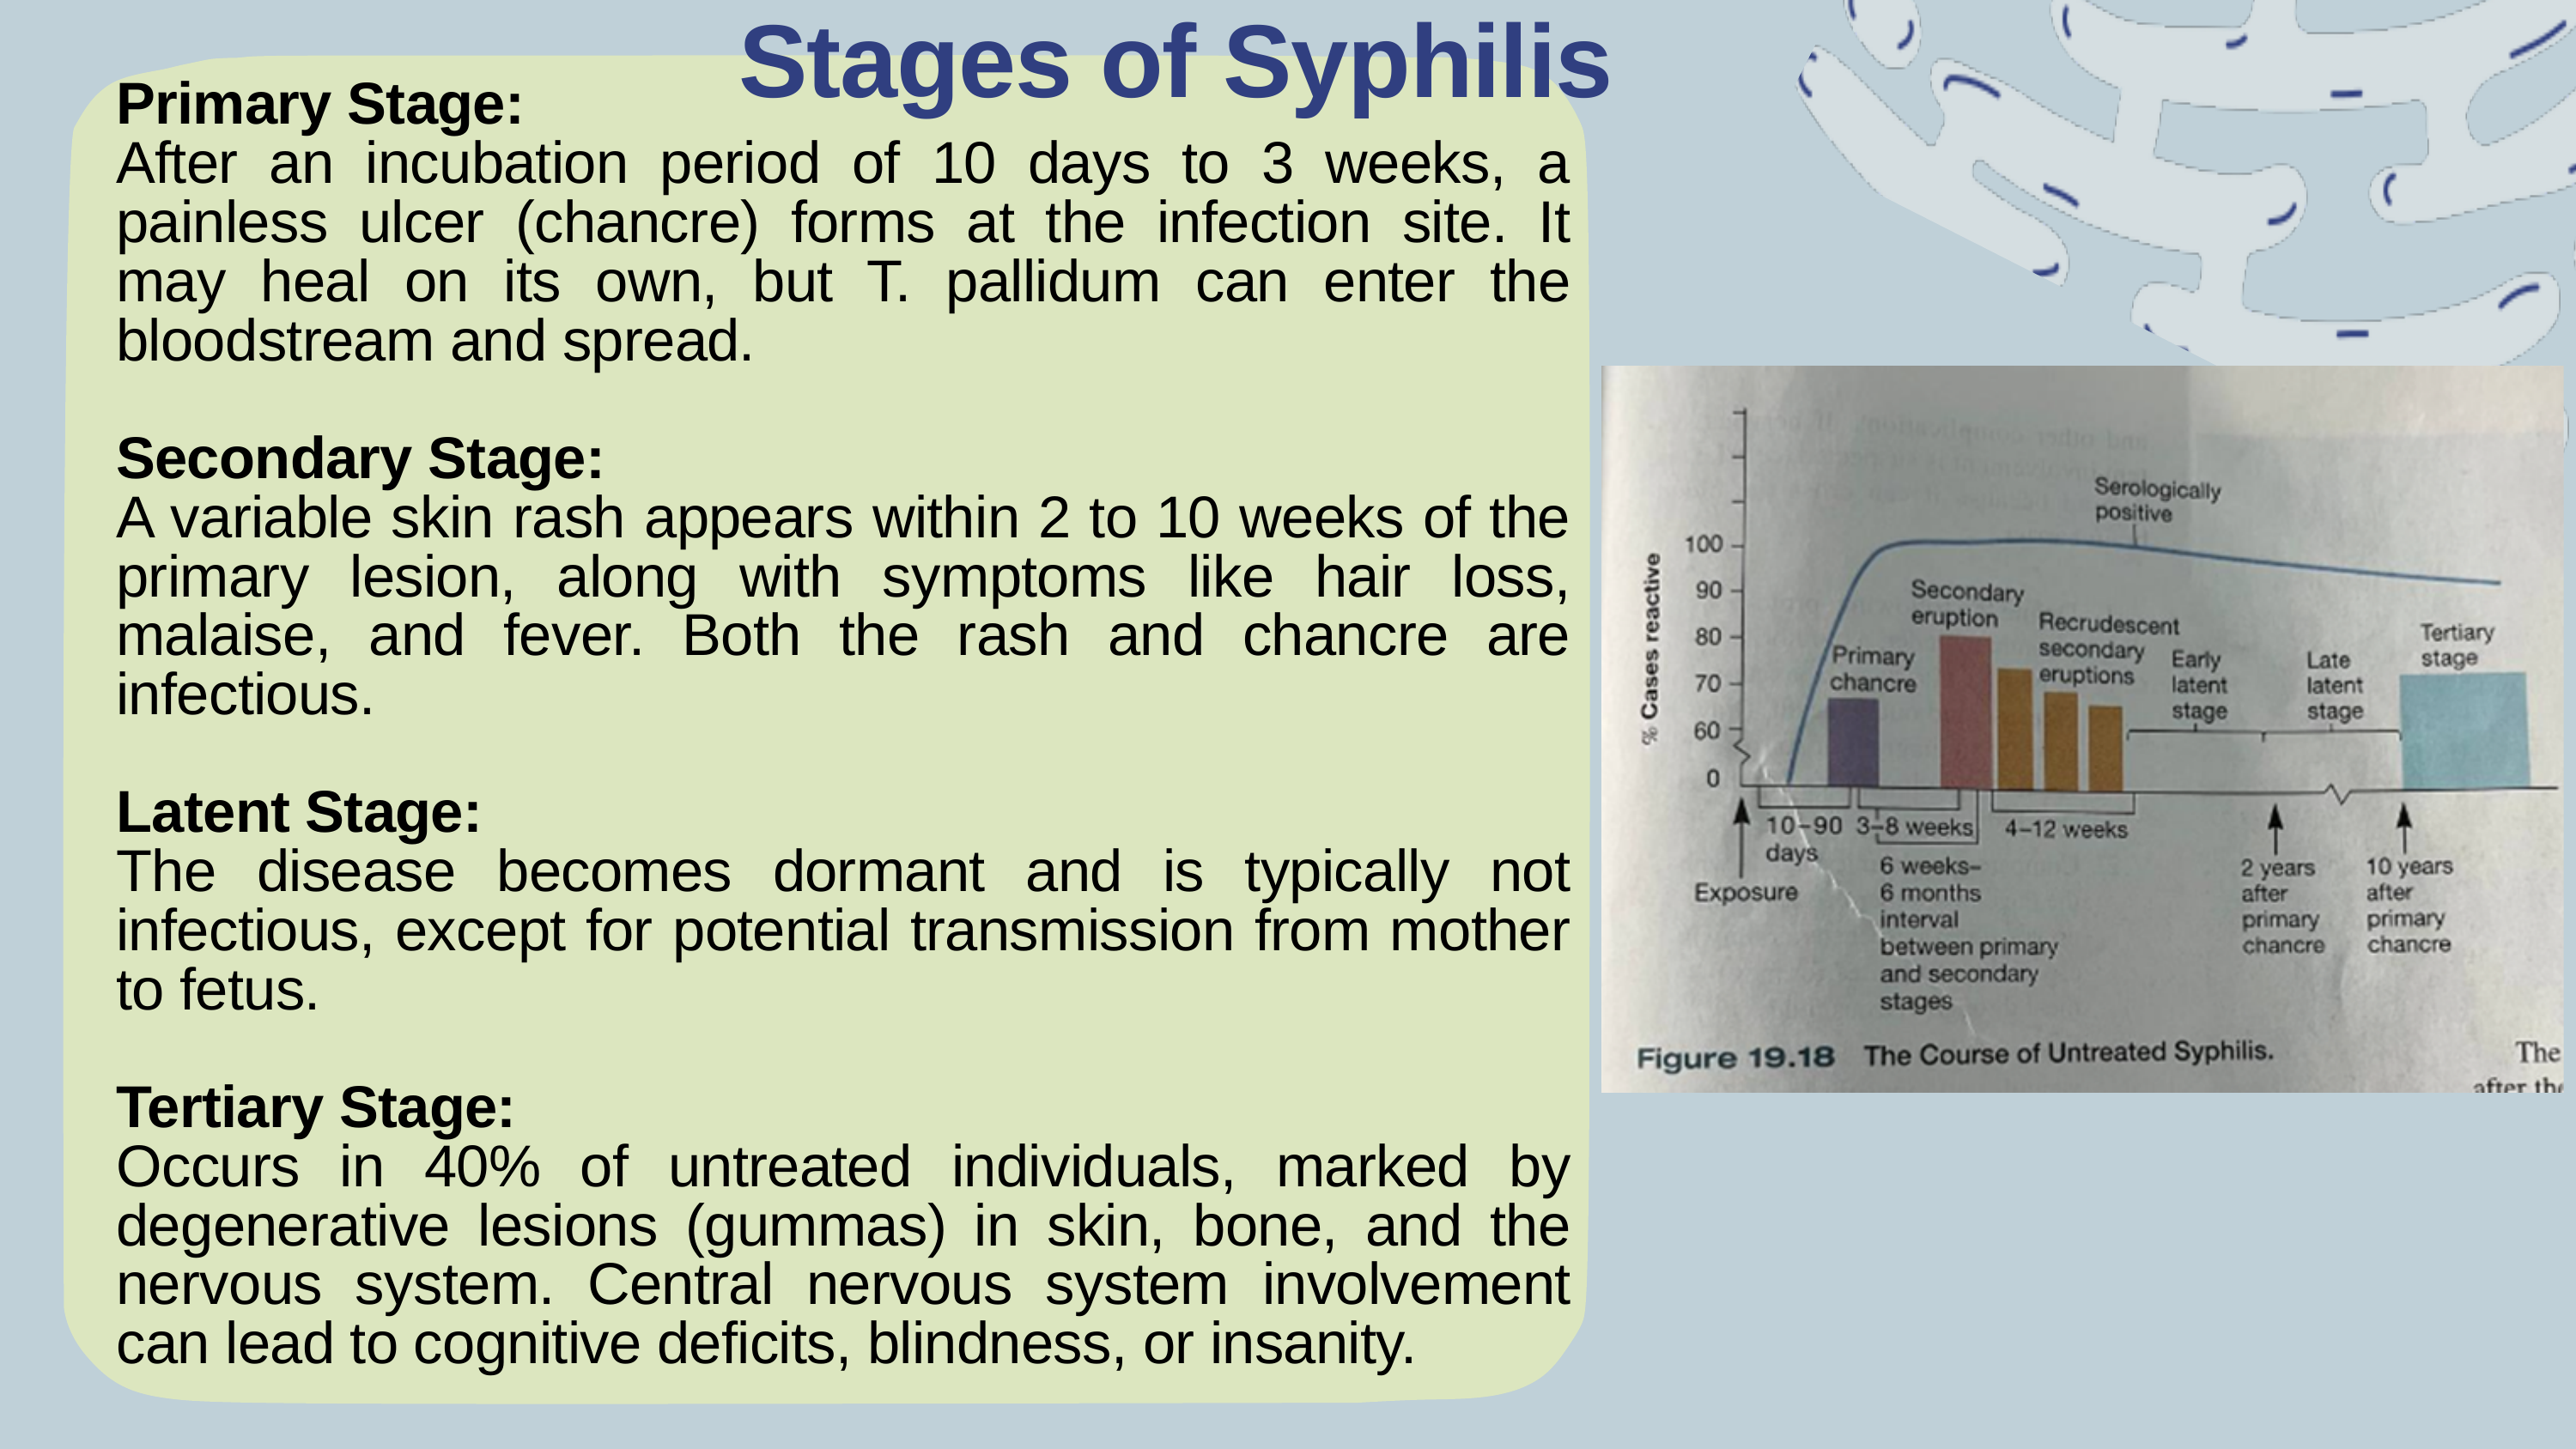

Stages of Syphilis

Primary Stage:
After an incubation period of 10 days to 3 weeks, a painless ulcer (chancre) forms at the infection site. It may heal on its own, but T. pallidum can enter the bloodstream and spread.

Secondary Stage:
A variable skin rash appears within 2 to 10 weeks of the primary lesion, along with symptoms like hair loss, malaise, and fever. Both the rash and chancre are infectious.

Latent Stage:
The disease becomes dormant and is typically not infectious, except for potential transmission from mother to fetus.

Tertiary Stage:
Occurs in 40% of untreated individuals, marked by degenerative lesions (gummas) in skin, bone, and the nervous system. Central nervous system involvement can lead to cognitive deficits, blindness, or insanity.